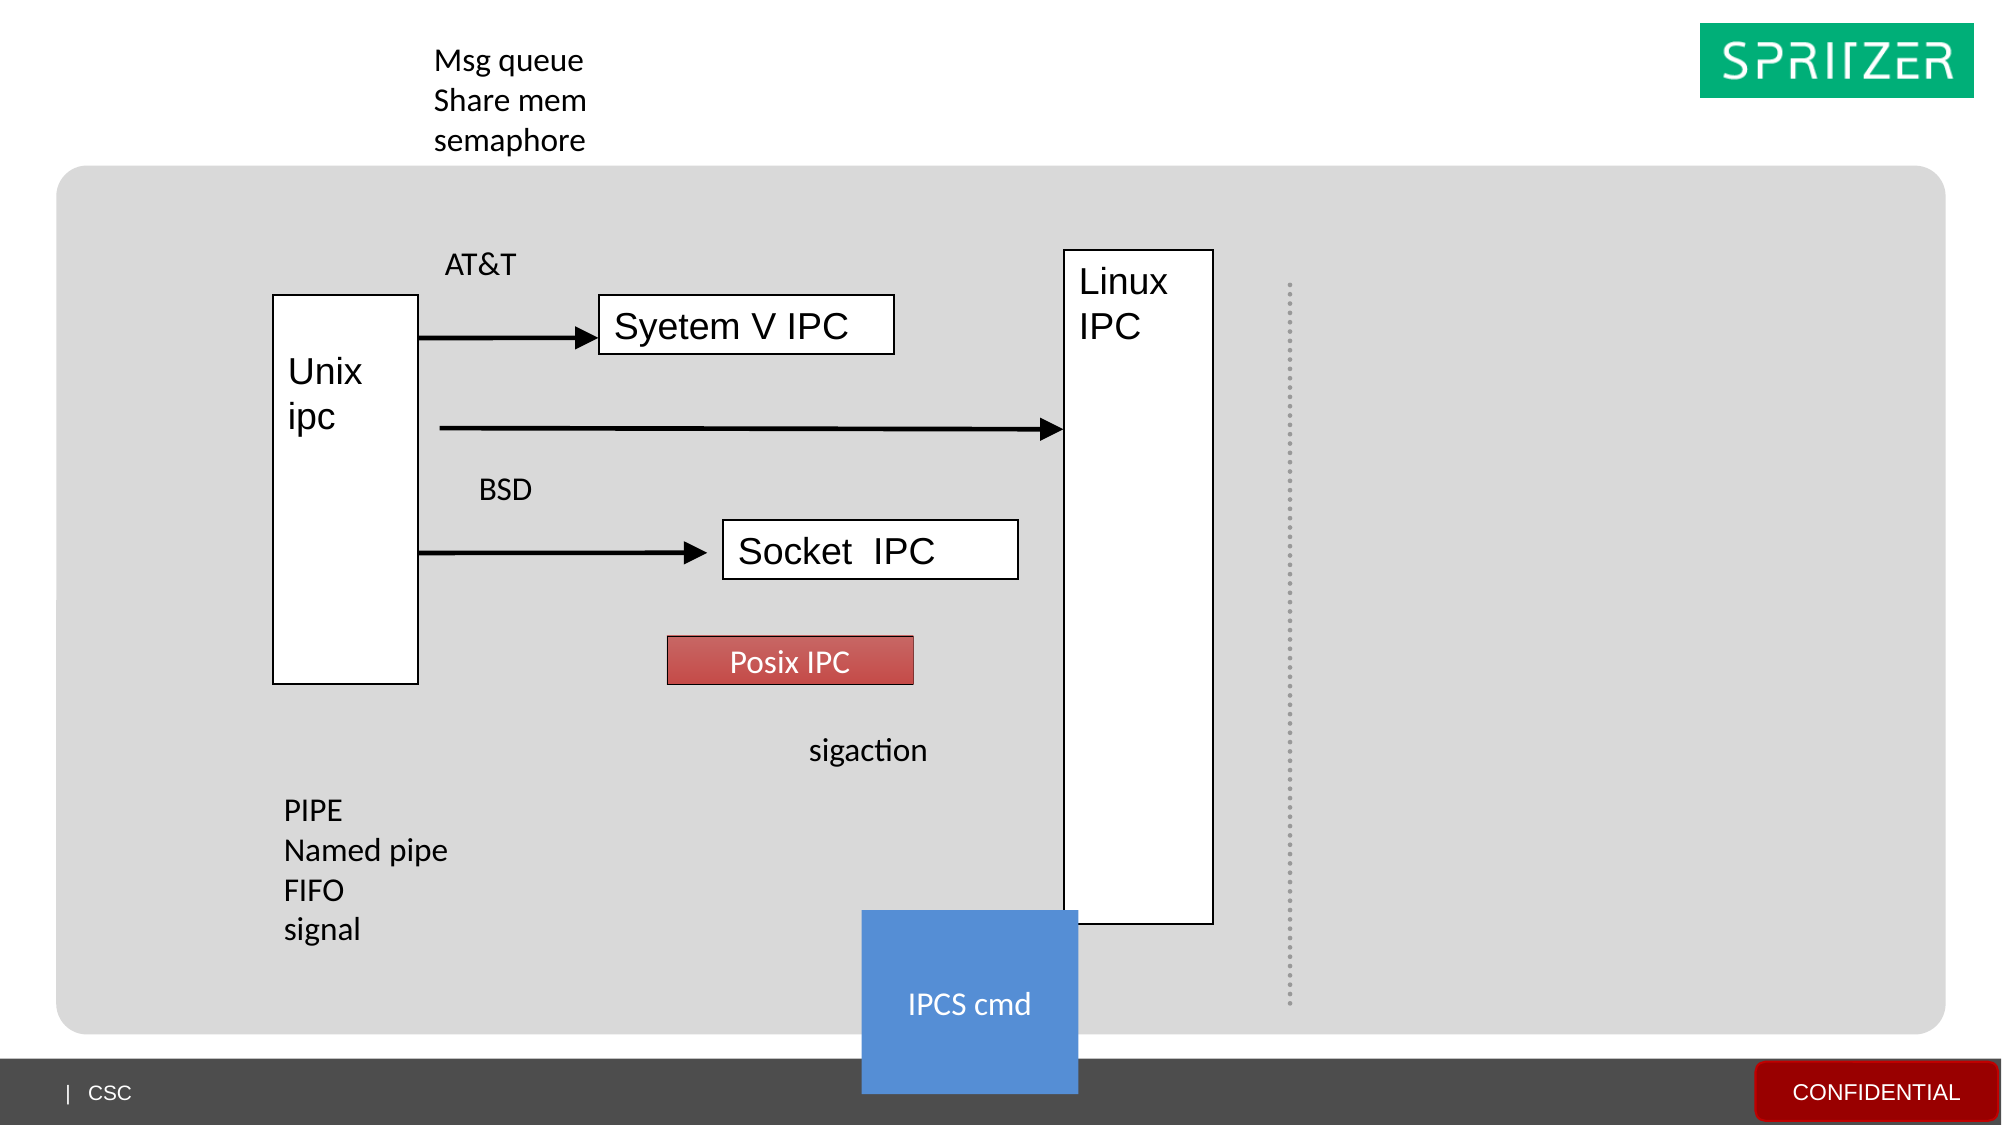

Msg queue
Share mem
semaphore
AT&T
Linux IPC

Unix ipc
Syetem V IPC

BSD
Socket  IPC

Posix IPC
sigaction
PIPE
Named pipe
FIFO
signal
IPCS cmd